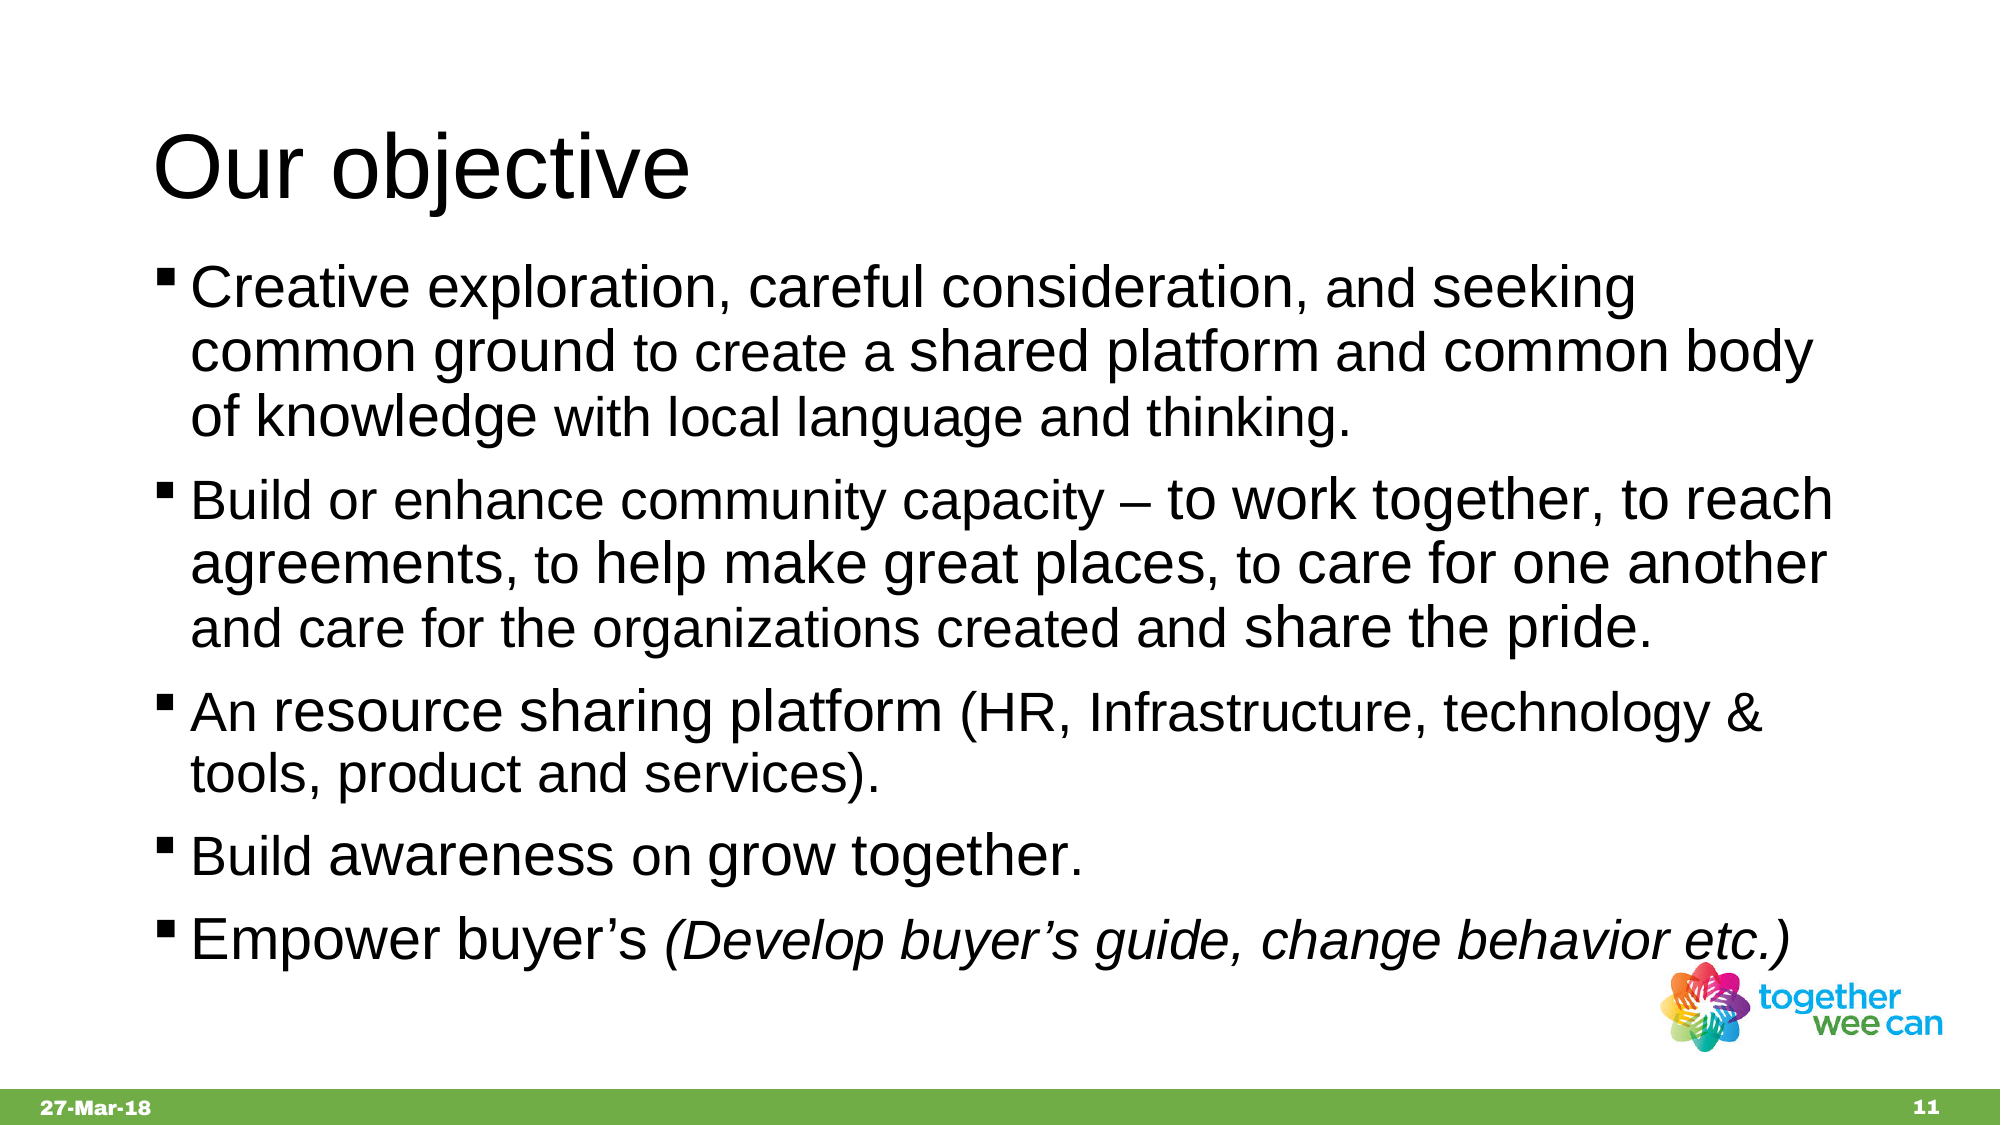

# Our objective
Creative exploration, careful consideration, and seeking common ground to create a shared platform and common body of knowledge with local language and thinking.
Build or enhance community capacity – to work together, to reach agreements, to help make great places, to care for one another and care for the organizations created and share the pride.
An resource sharing platform (HR, Infrastructure, technology & tools, product and services).
Build awareness on grow together.
Empower buyer’s (Develop buyer’s guide, change behavior etc.)
11
27-Mar-18